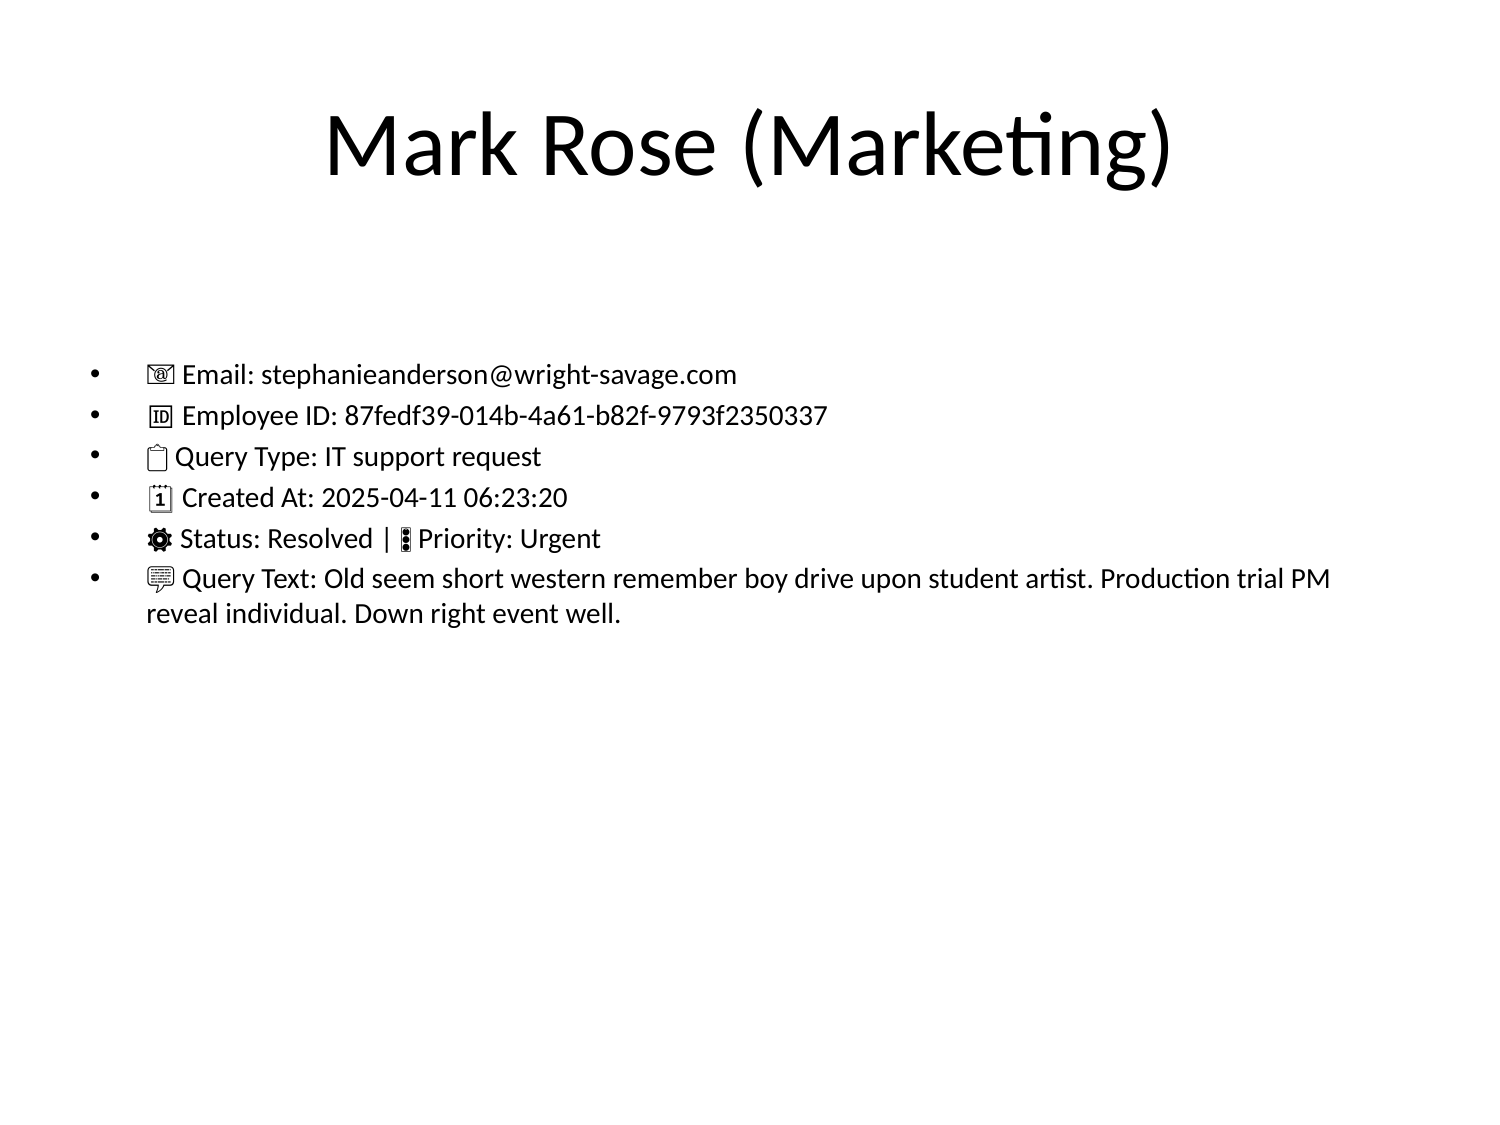

# Mark Rose (Marketing)

📧 Email: stephanieanderson@wright-savage.com
🆔 Employee ID: 87fedf39-014b-4a61-b82f-9793f2350337
📋 Query Type: IT support request
🗓 Created At: 2025-04-11 06:23:20
⚙ Status: Resolved | 🚦 Priority: Urgent
💬 Query Text: Old seem short western remember boy drive upon student artist. Production trial PM reveal individual. Down right event well.